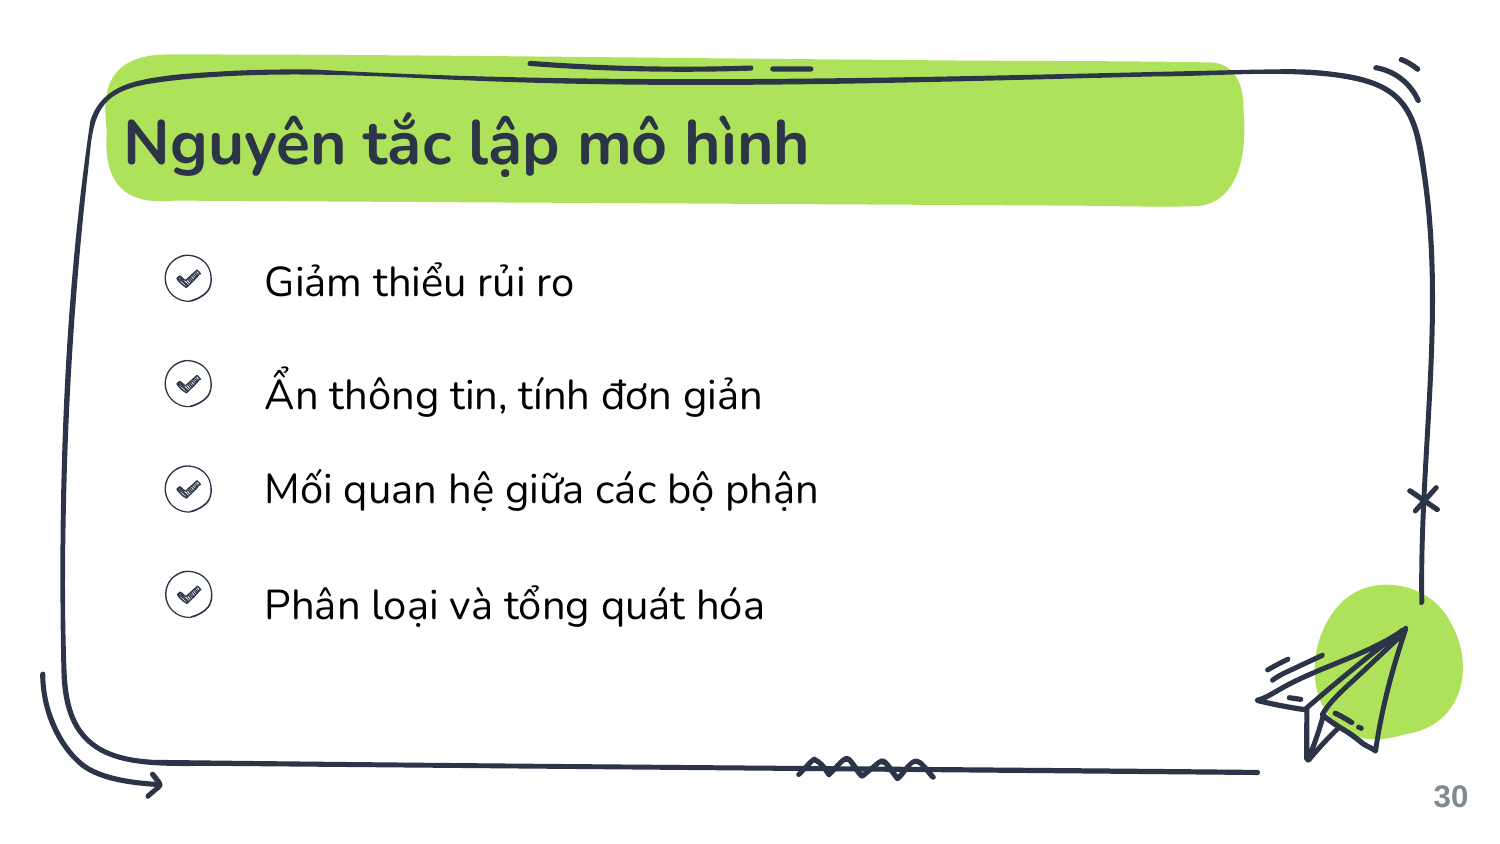

# Nguyên tắc lập mô hình
Giảm thiểu rủi ro

Ẩn thông tin, tính đơn giản
Mối quan hệ giữa các bộ phận

Phân loại và tổng quát hóa

30